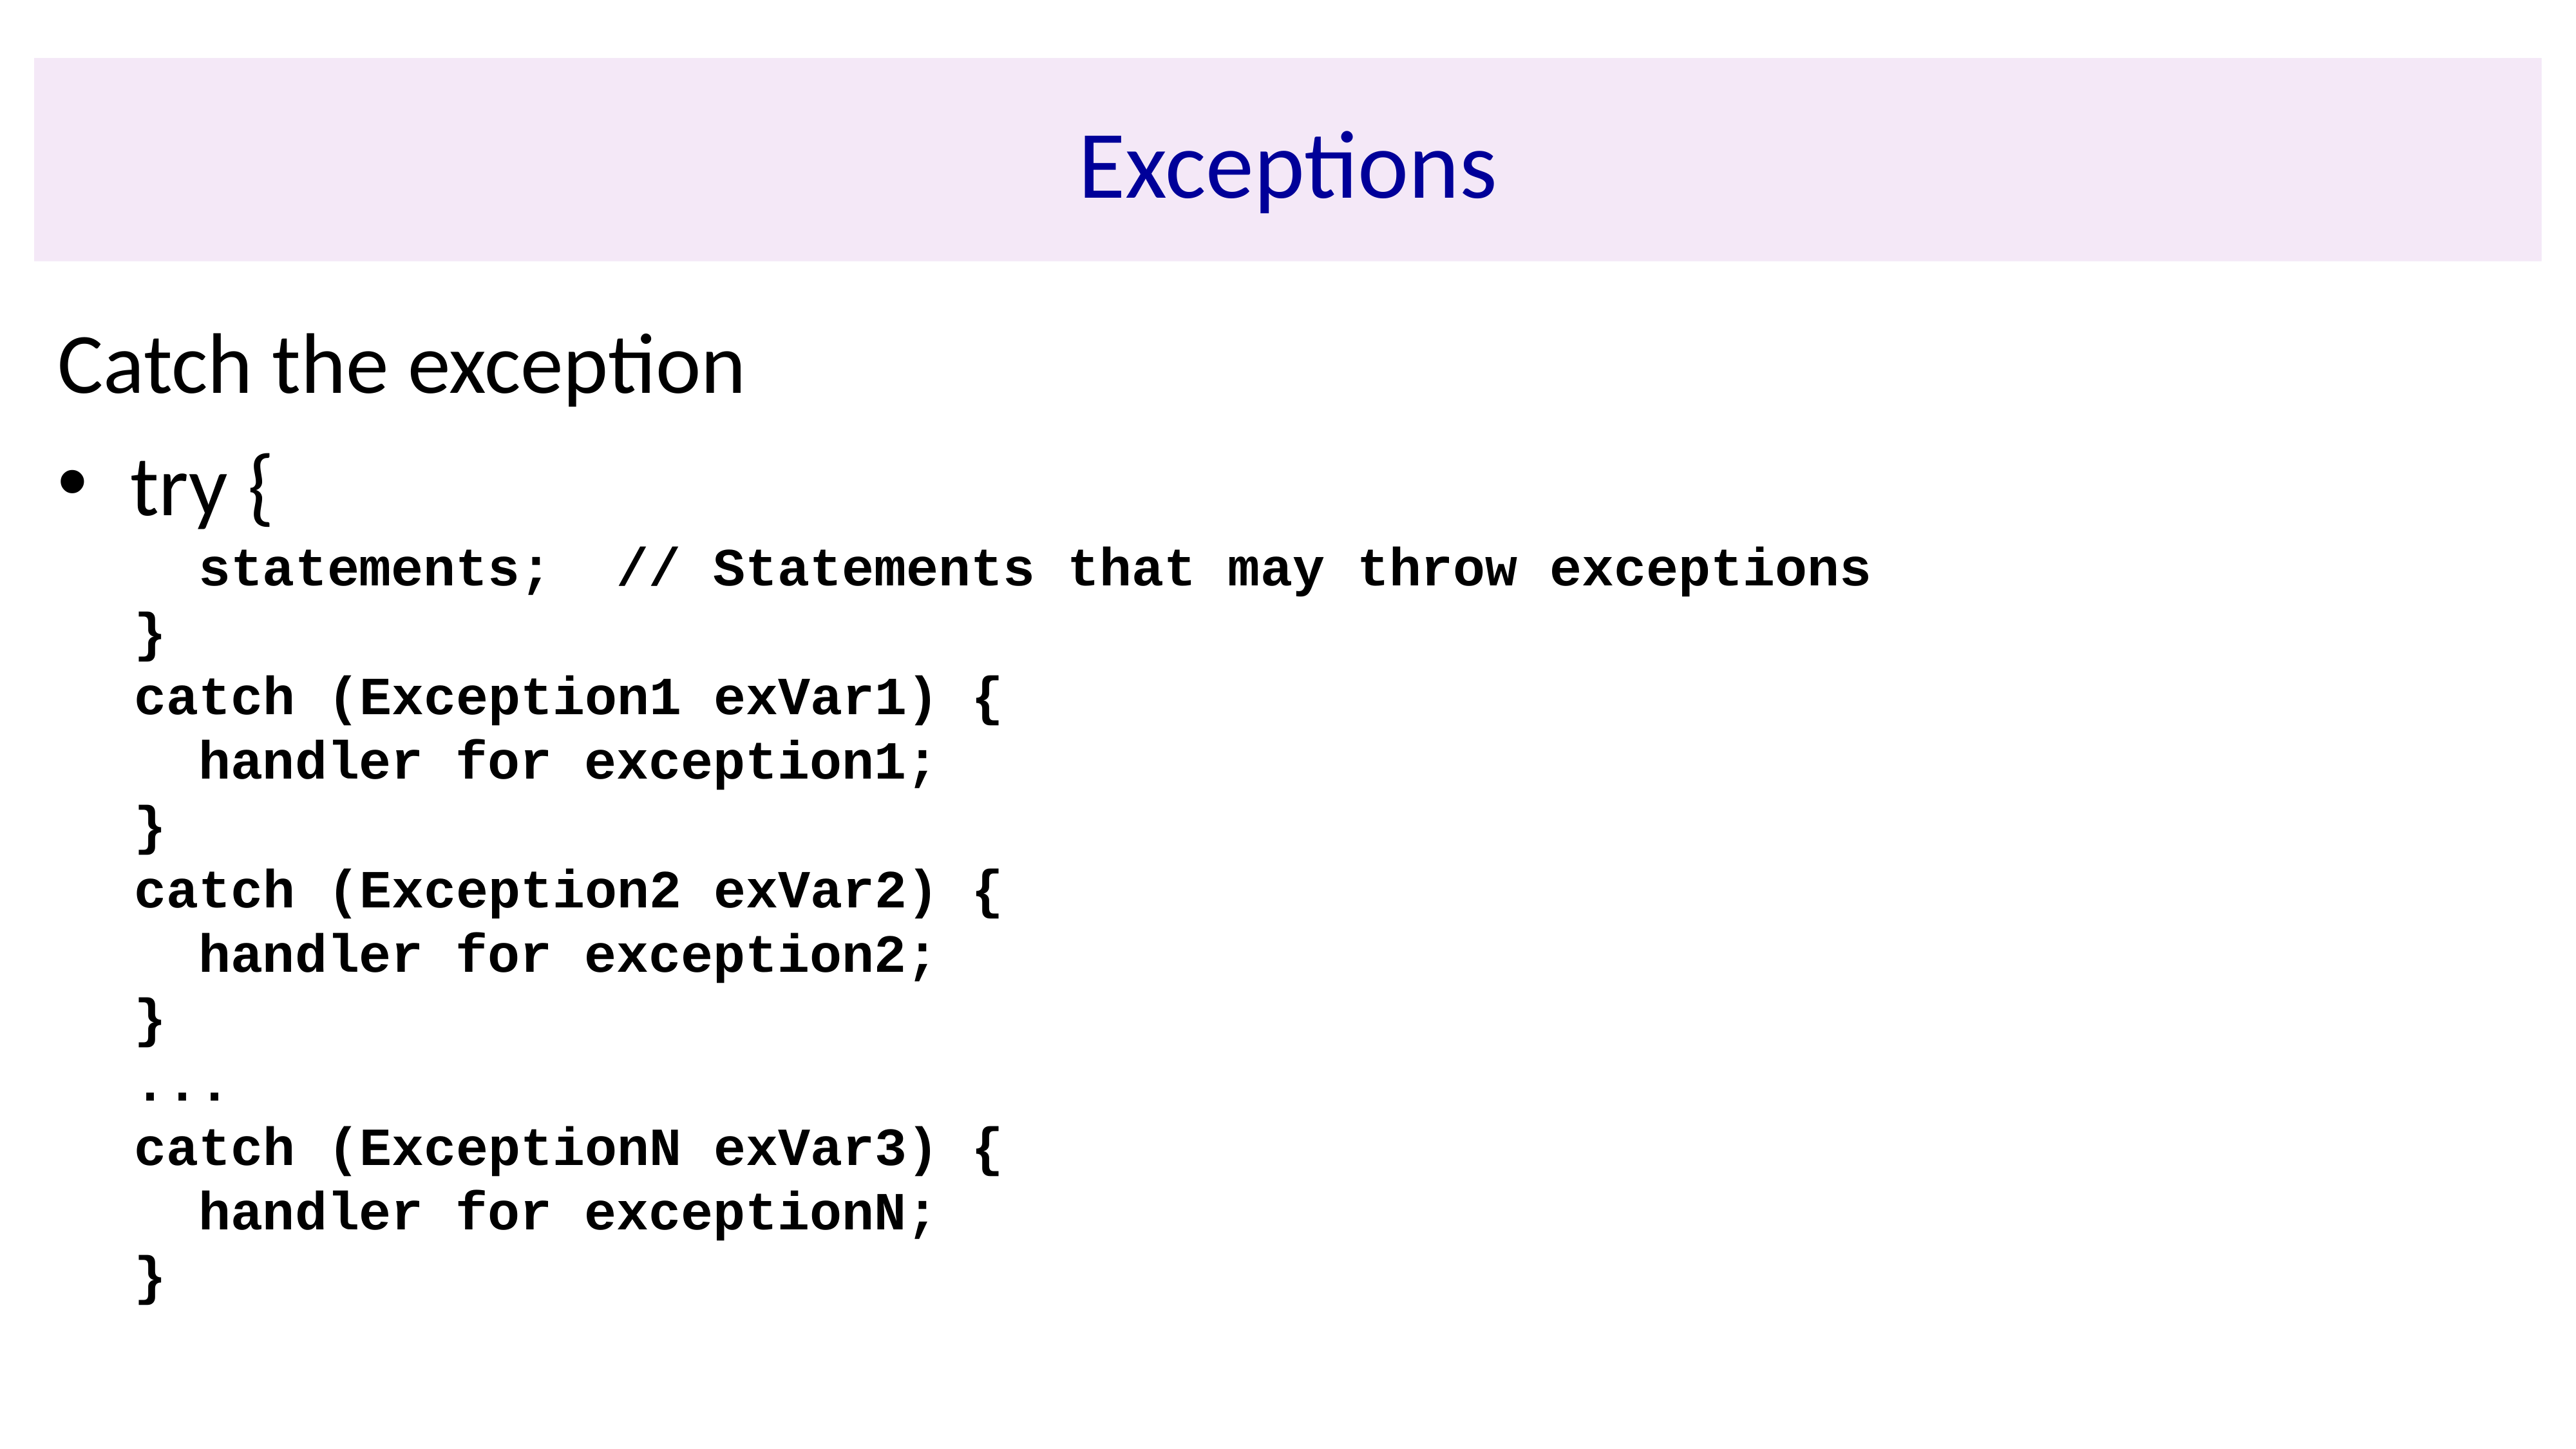

# Exceptions
Catch the exception
try {
  statements;  // Statements that may throw exceptions
}
catch (Exception1 exVar1) {
  handler for exception1;
}
catch (Exception2 exVar2) {
  handler for exception2;
}
...
catch (ExceptionN exVar3) {
  handler for exceptionN;
}